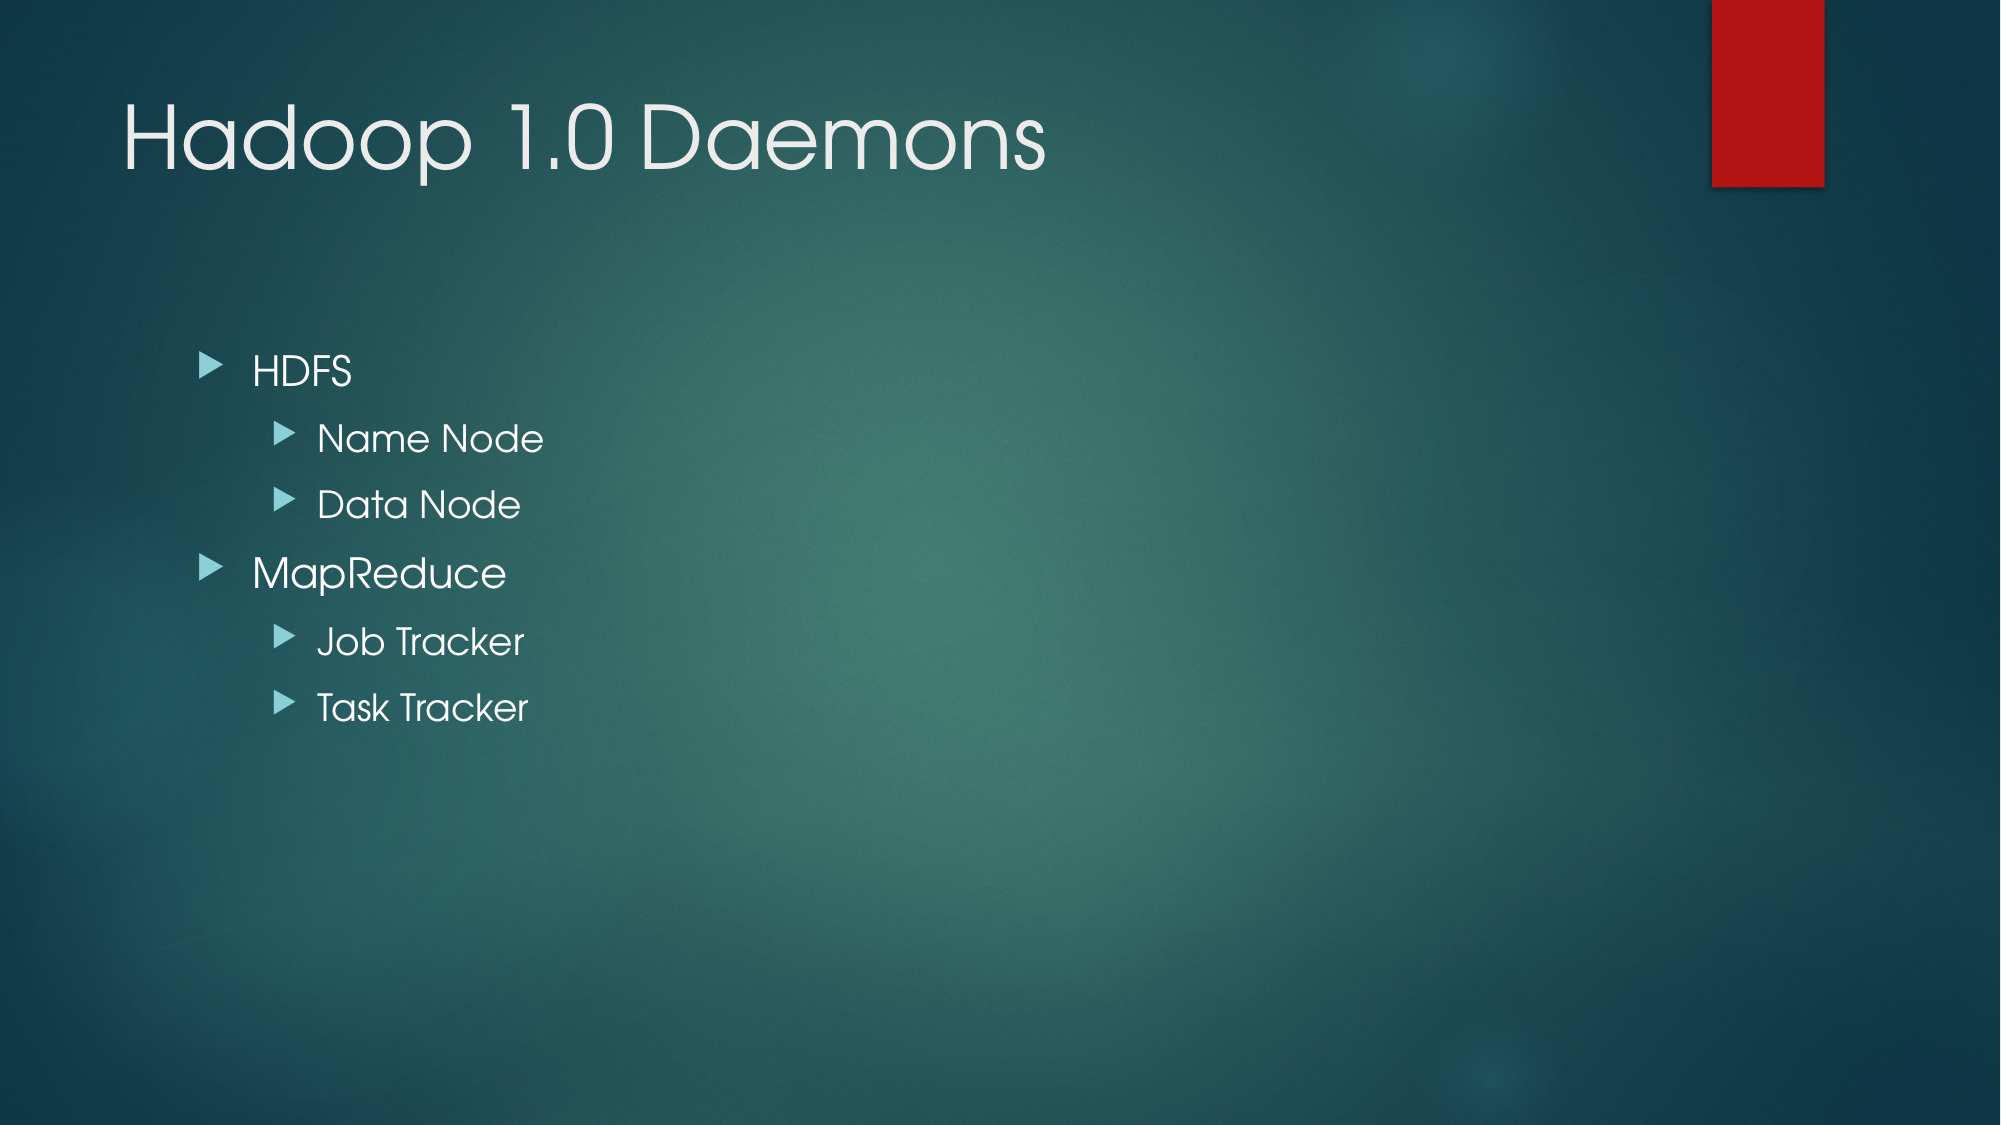

# Hadoop 1.0 Daemons
HDFS
Name Node
Data Node
MapReduce
Job Tracker
Task Tracker